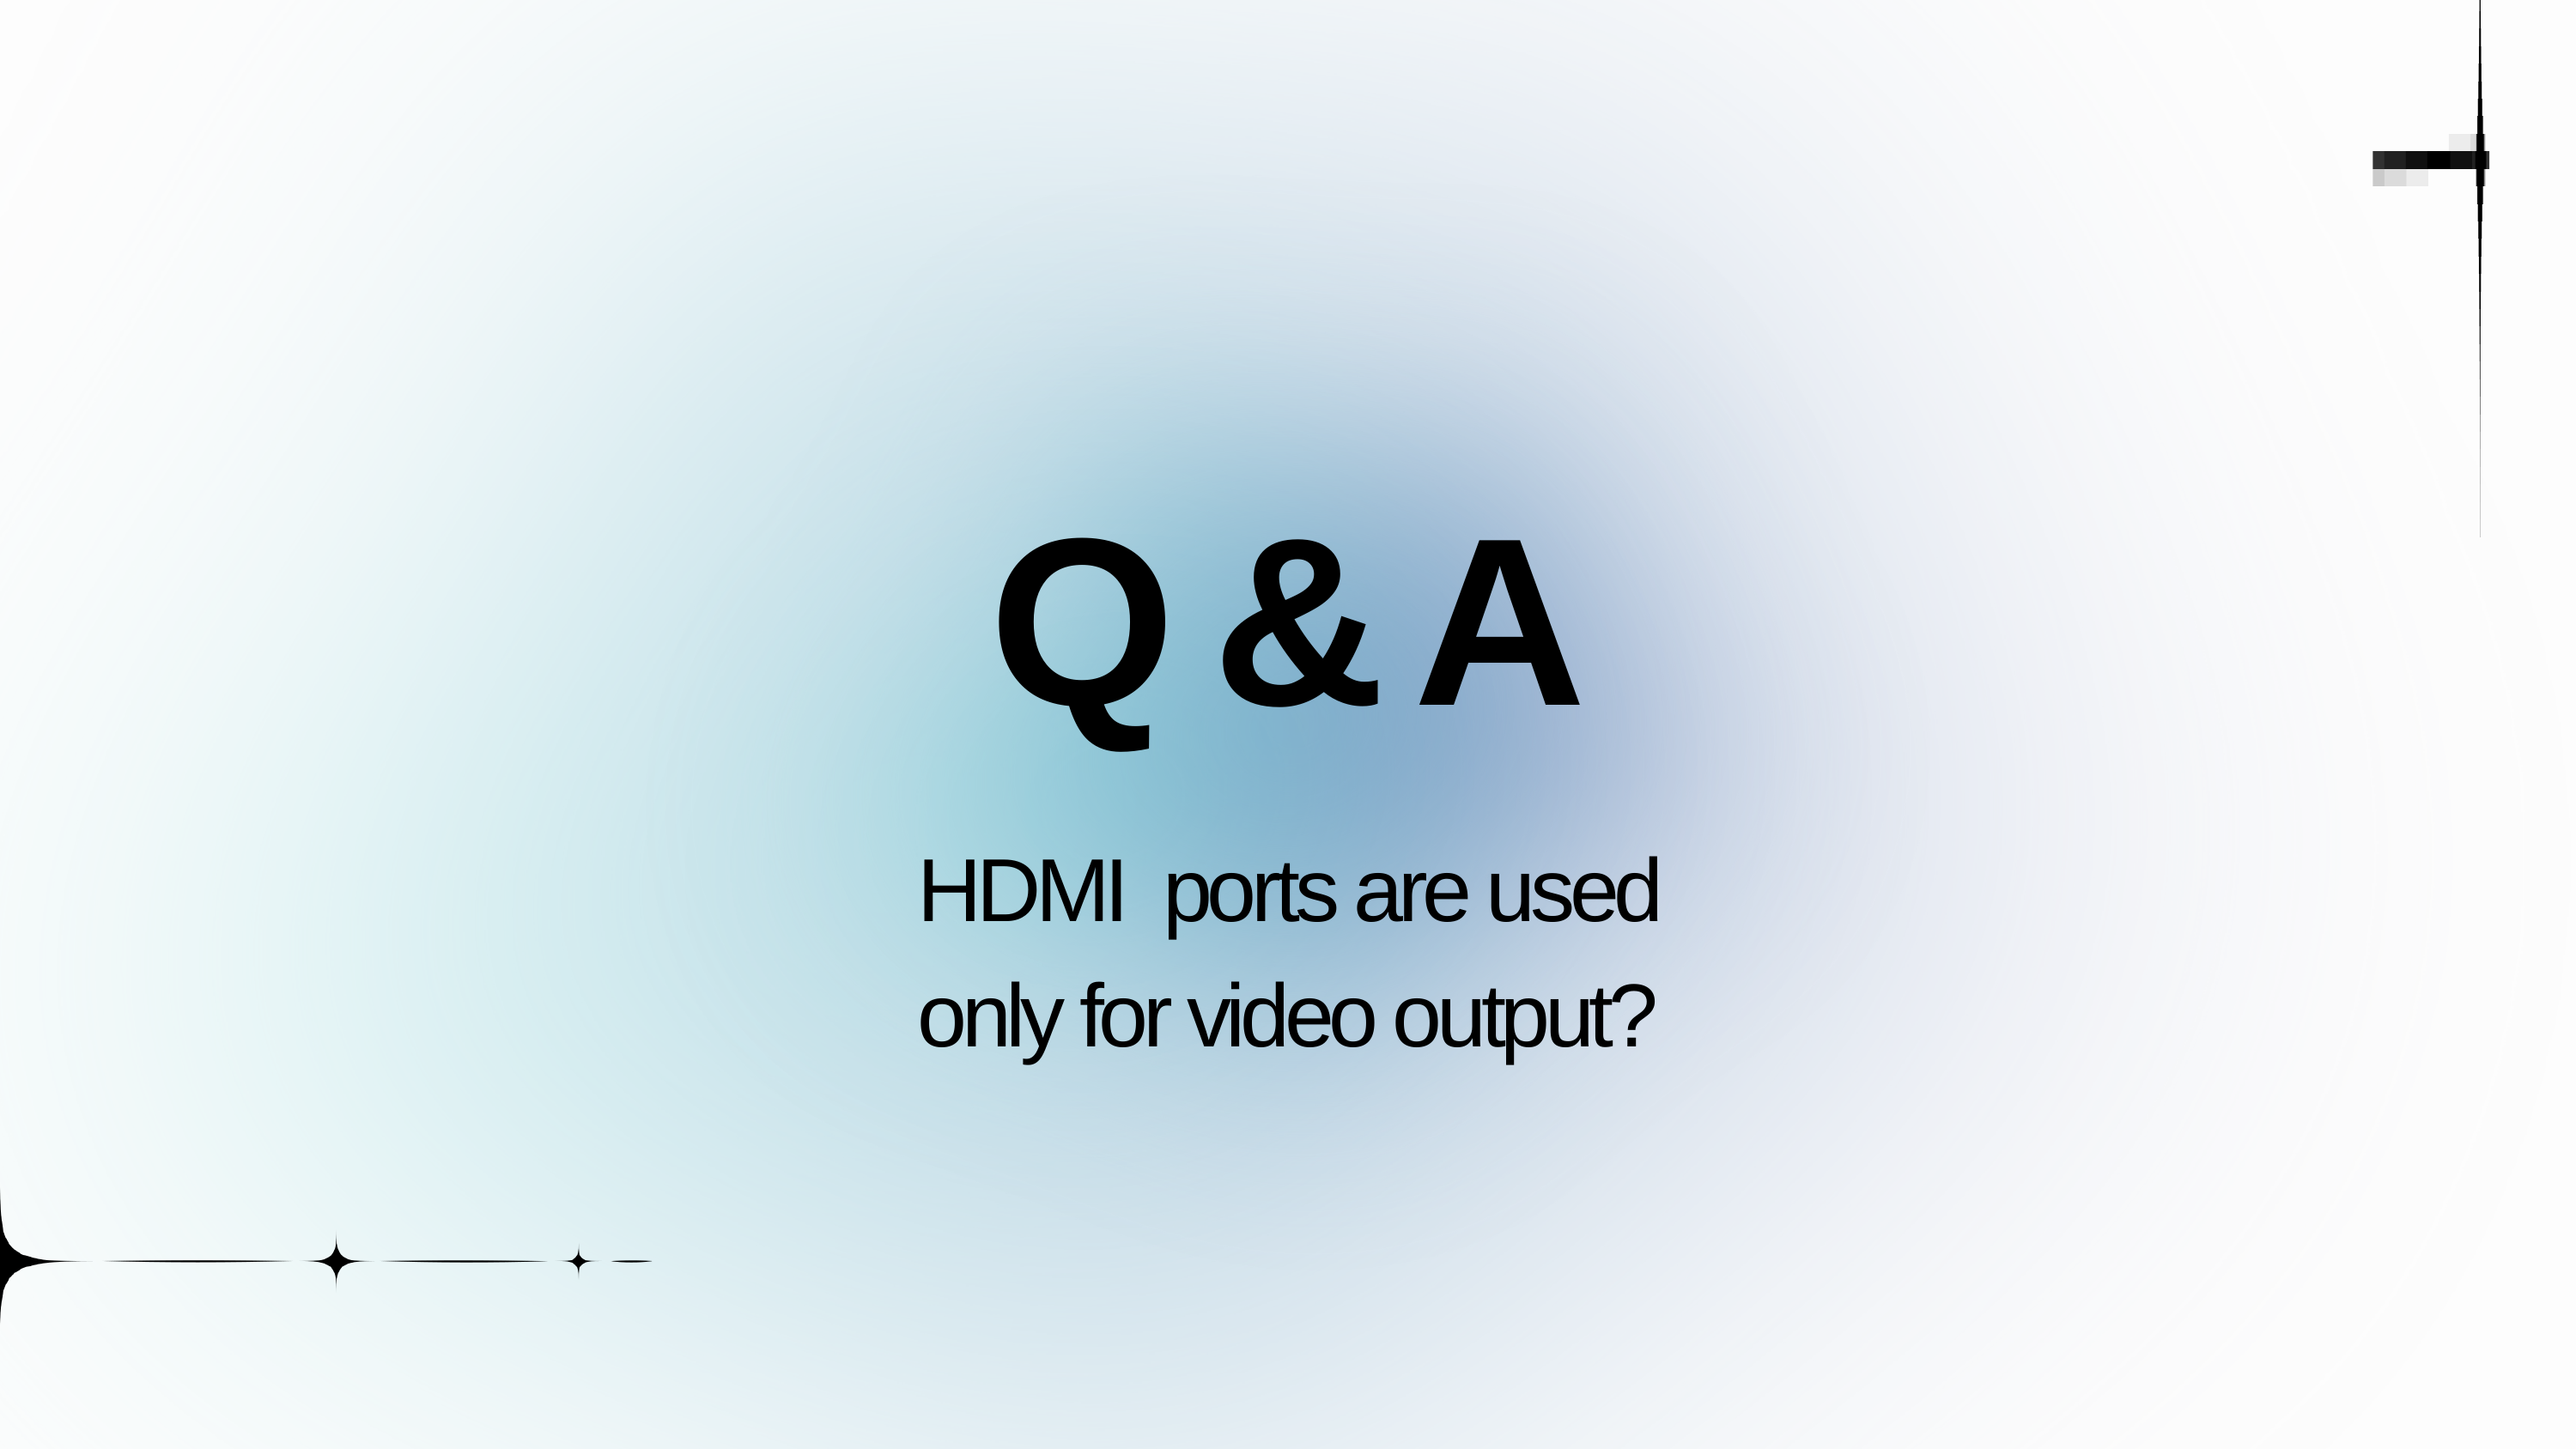

Q & A
HDMI  ports are used only for video output?